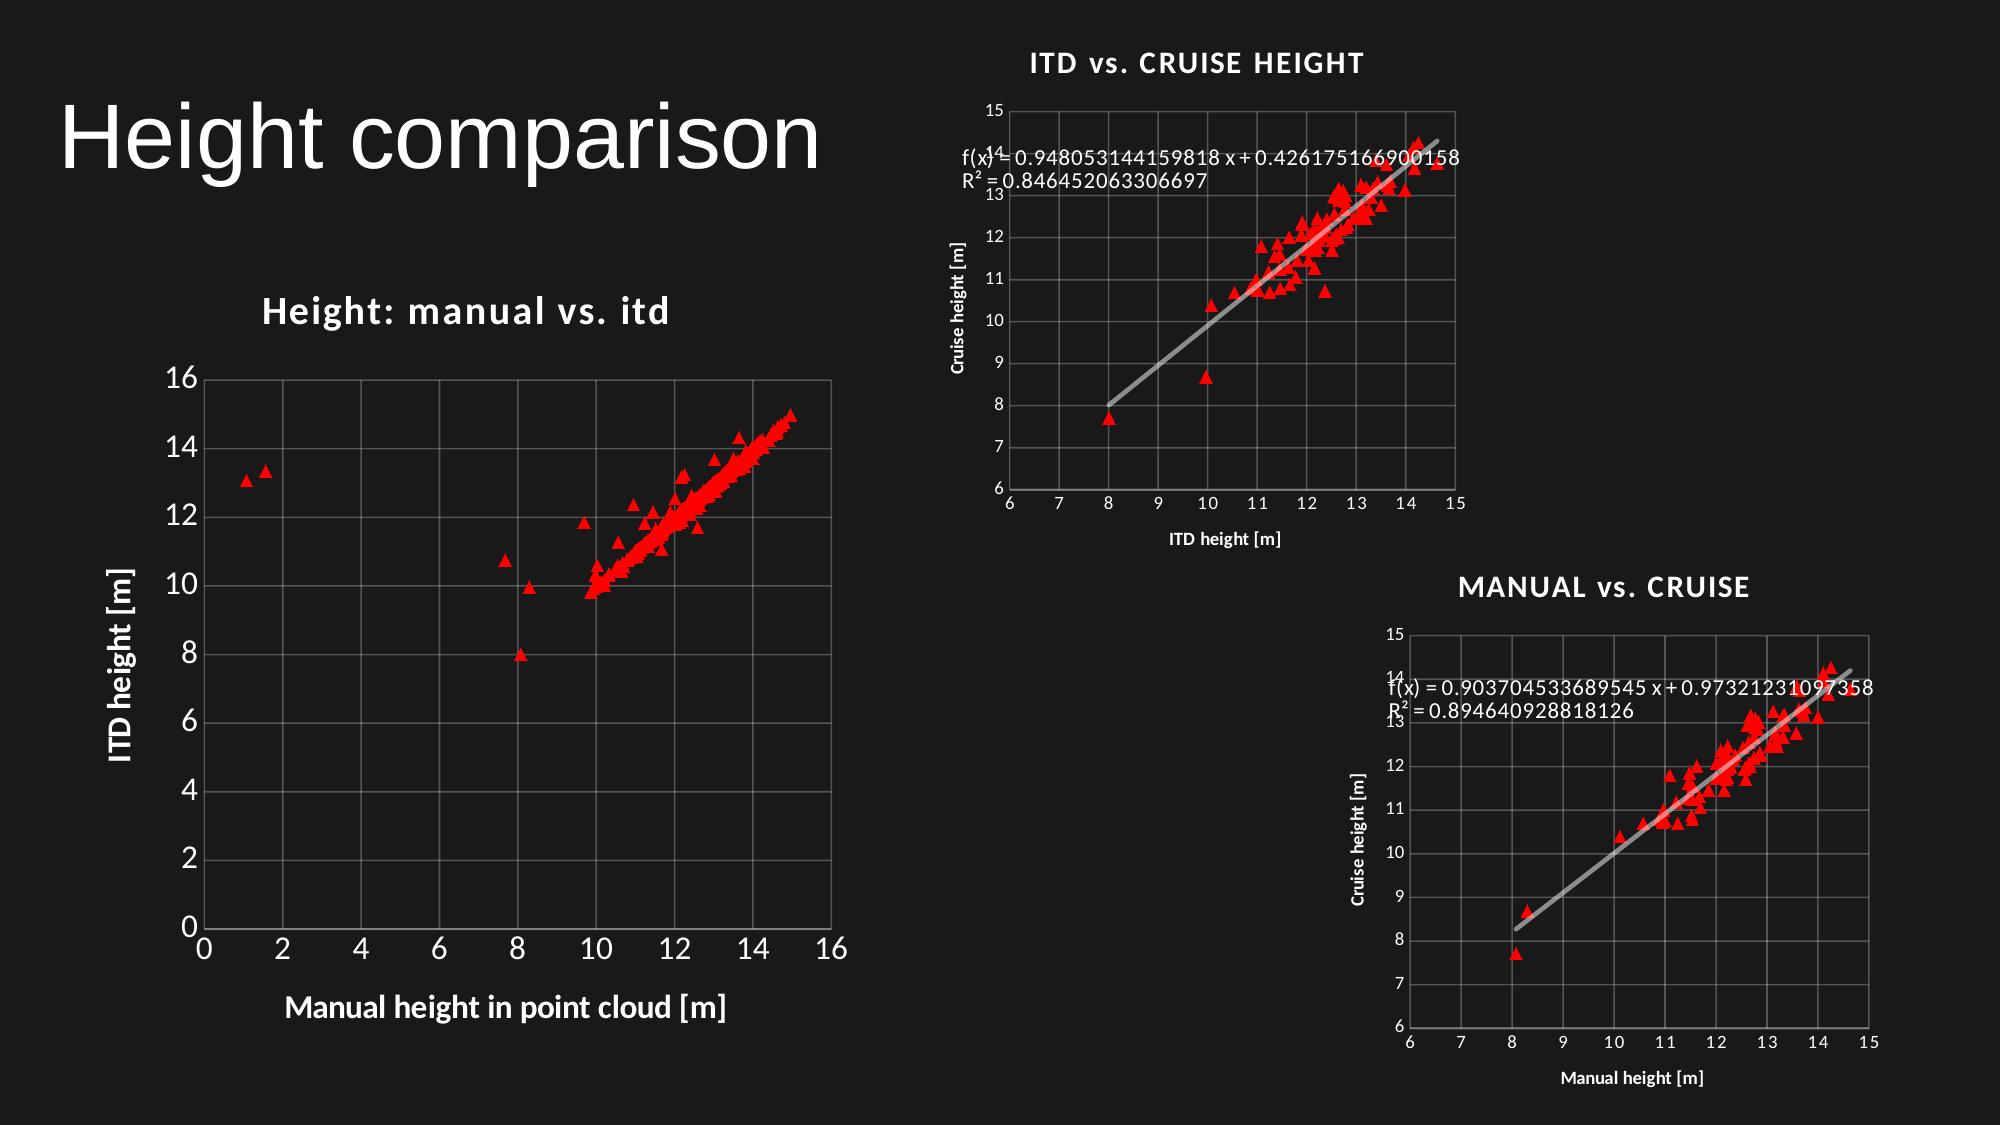

### Chart: ITD vs. CRUISE HEIGHT

| Category |  |
|---|---|
# Height comparison

### Chart: Height: manual vs. itd

| Category |  |
|---|---|

### Chart: MANUAL vs. CRUISE

| Category |  |
|---|---|